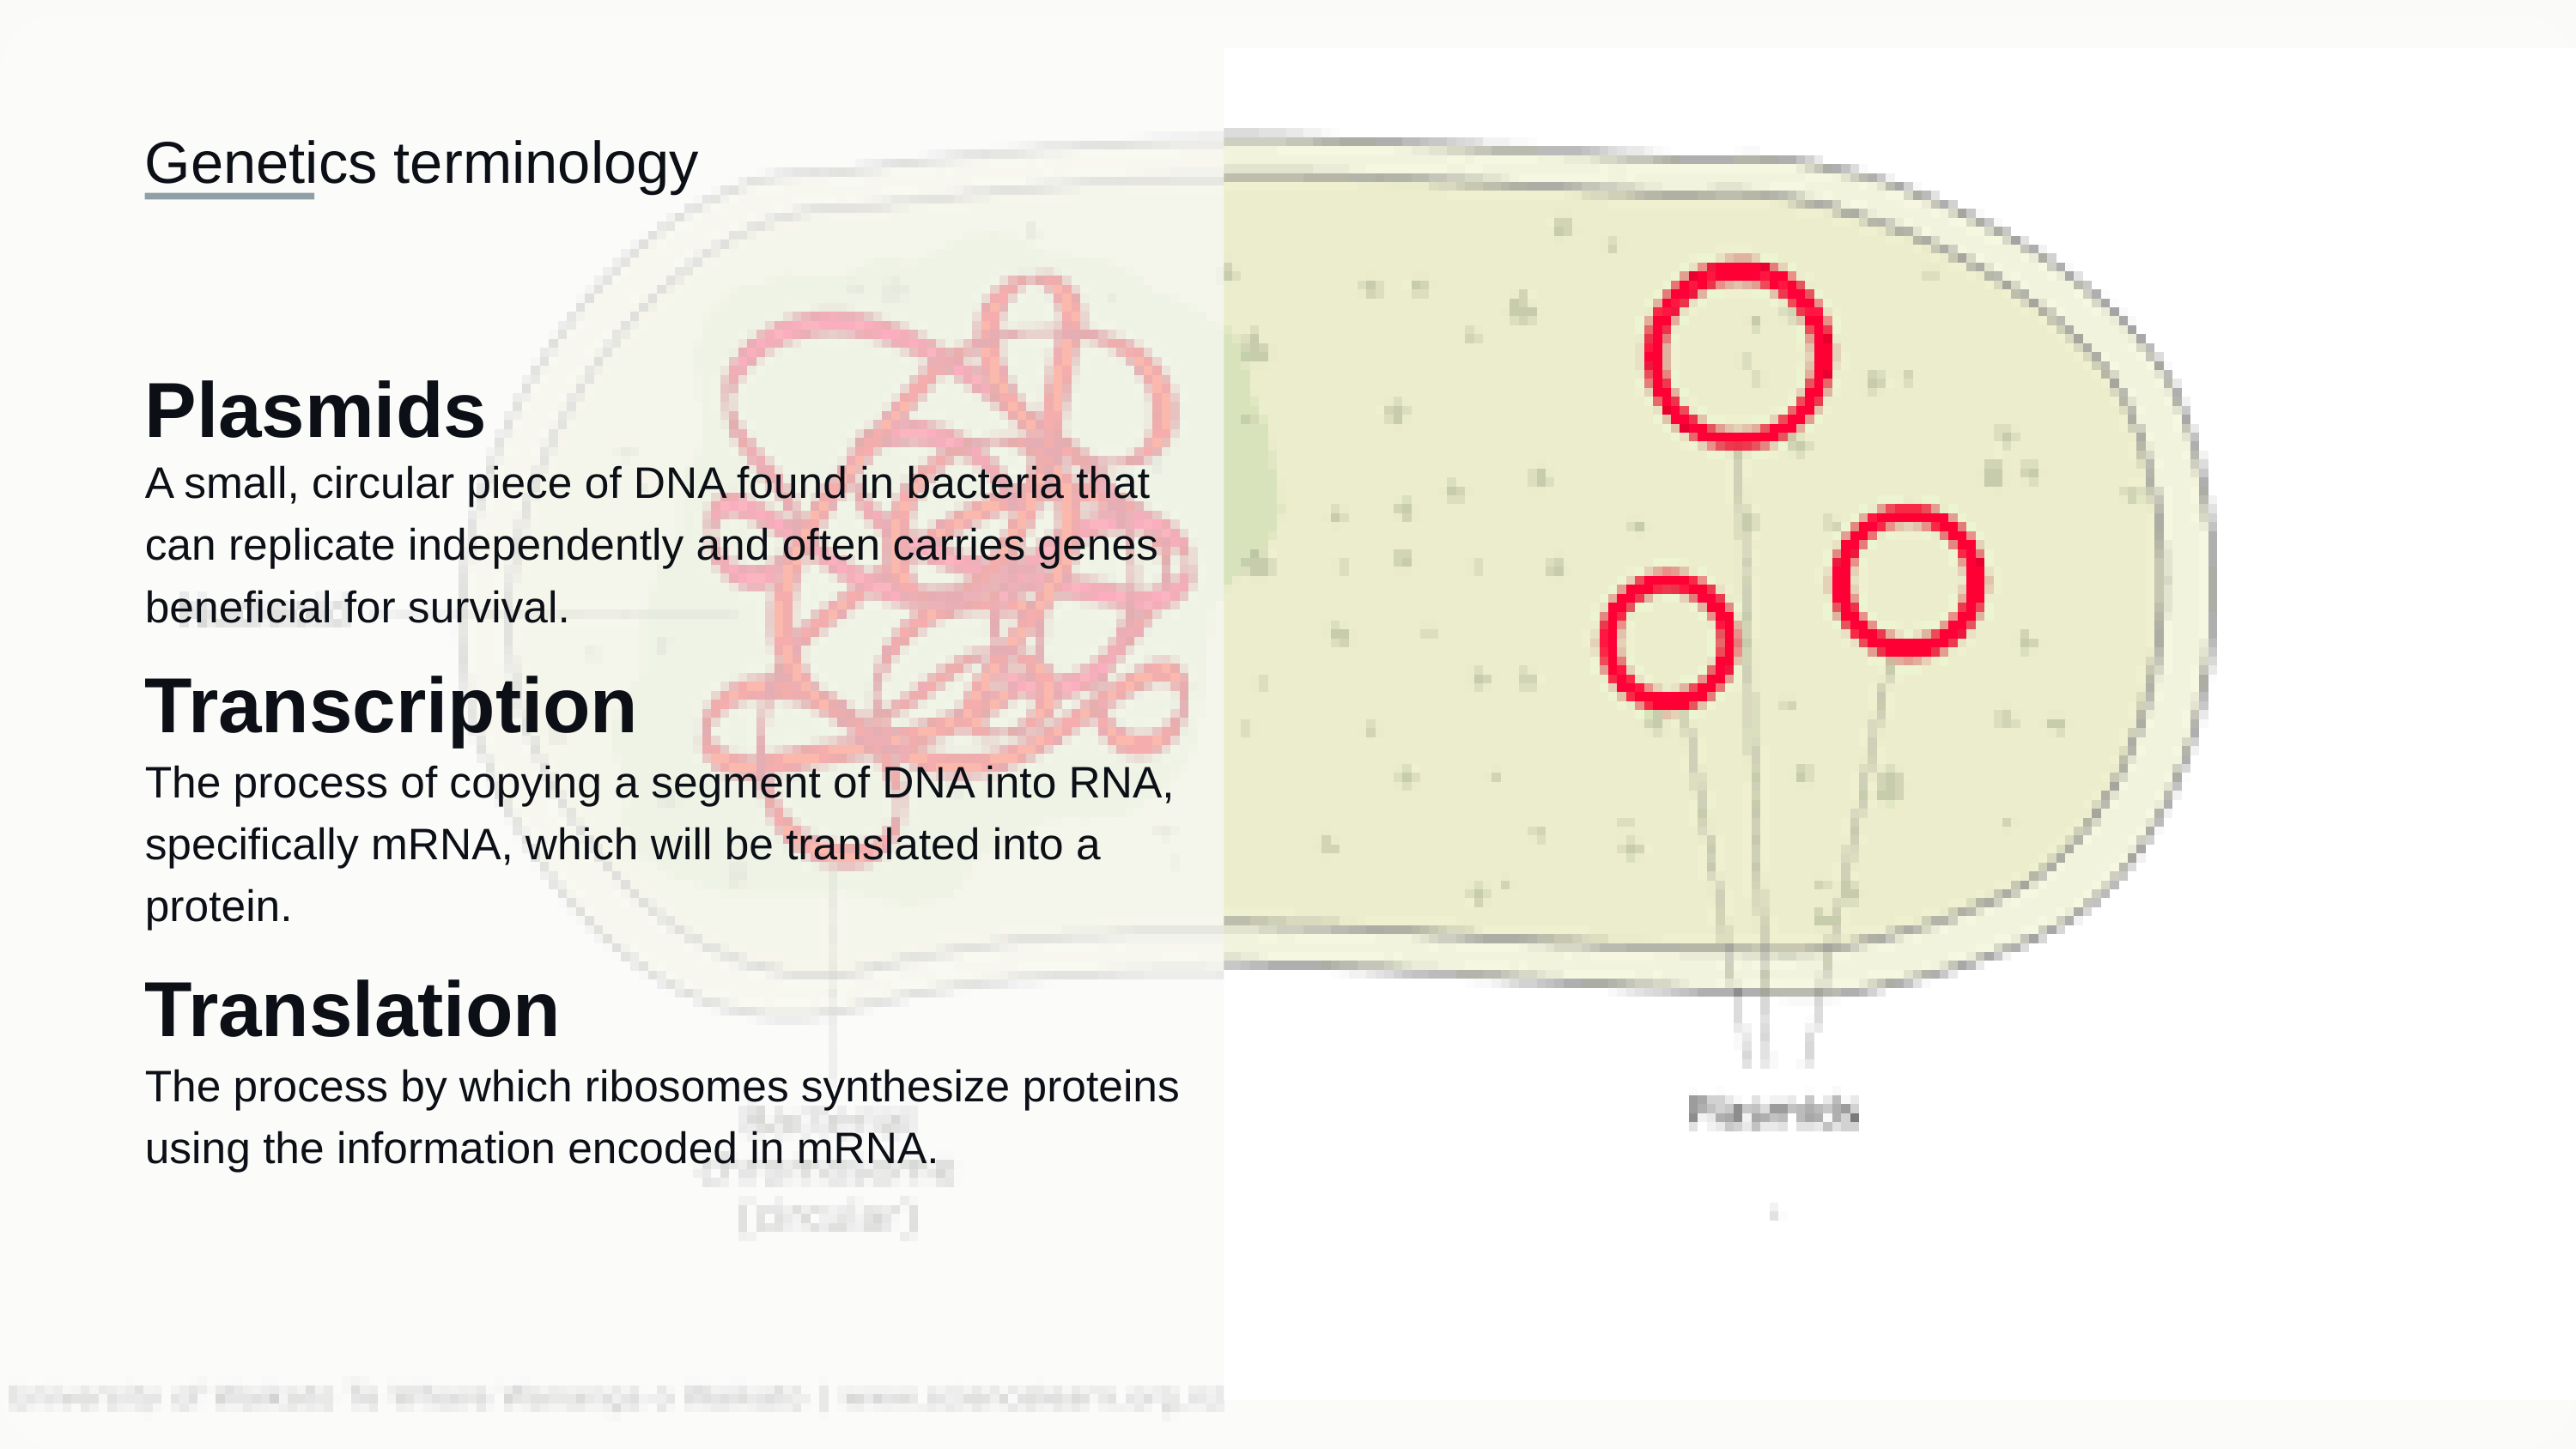

Genetics terminology

Plasmids
A small, circular piece of DNA found in bacteria that can replicate independently and often carries genes beneficial for survival.
Transcription
The process of copying a segment of DNA into RNA, specifically mRNA, which will be translated into a protein.
Translation
The process by which ribosomes synthesize proteins using the information encoded in mRNA.